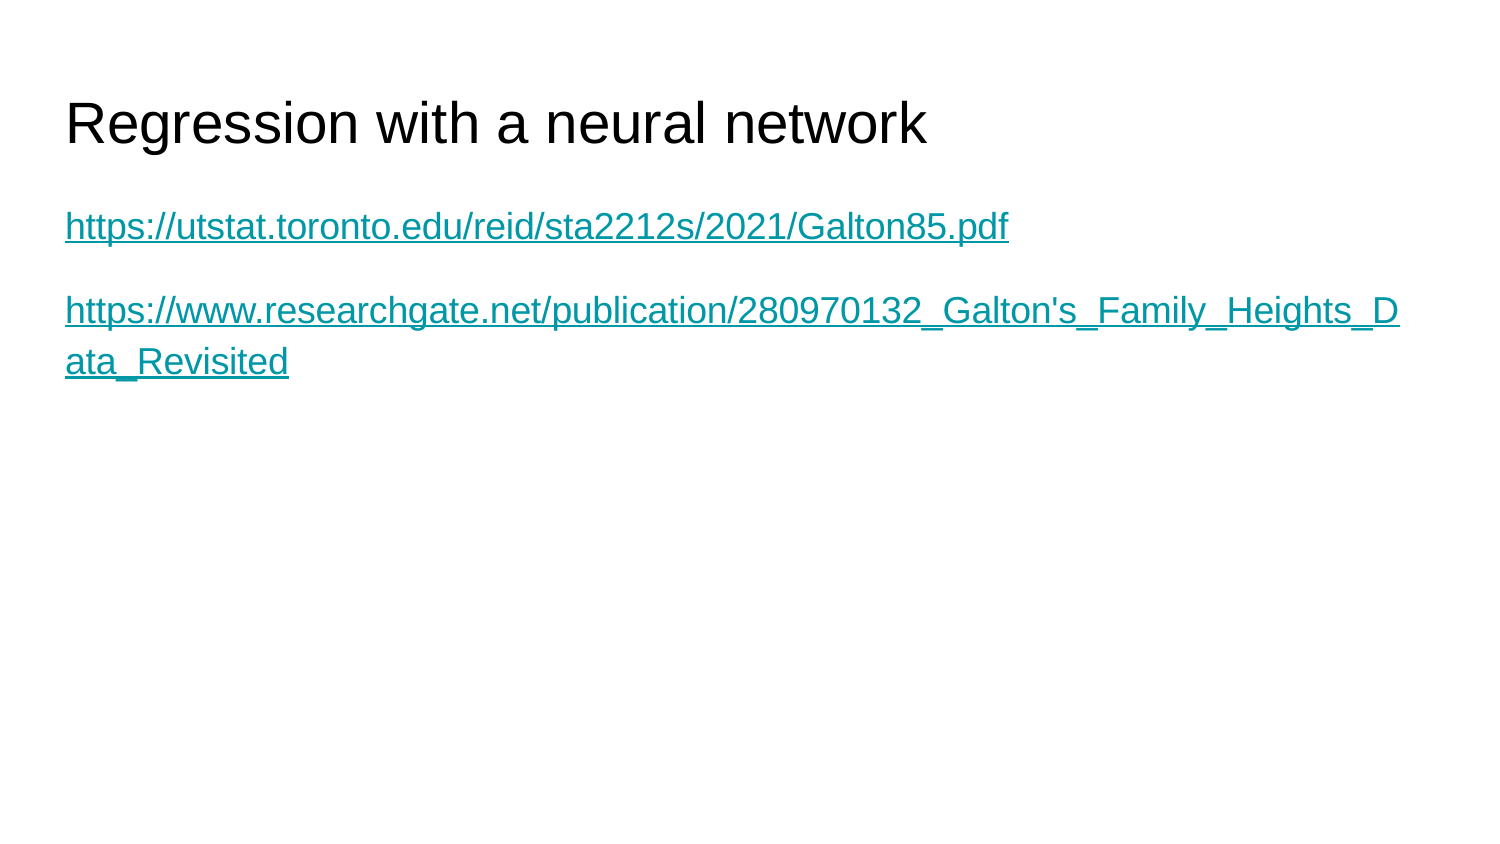

# Regression with a neural network
https://utstat.toronto.edu/reid/sta2212s/2021/Galton85.pdf
https://www.researchgate.net/publication/280970132_Galton's_Family_Heights_D ata_Revisited